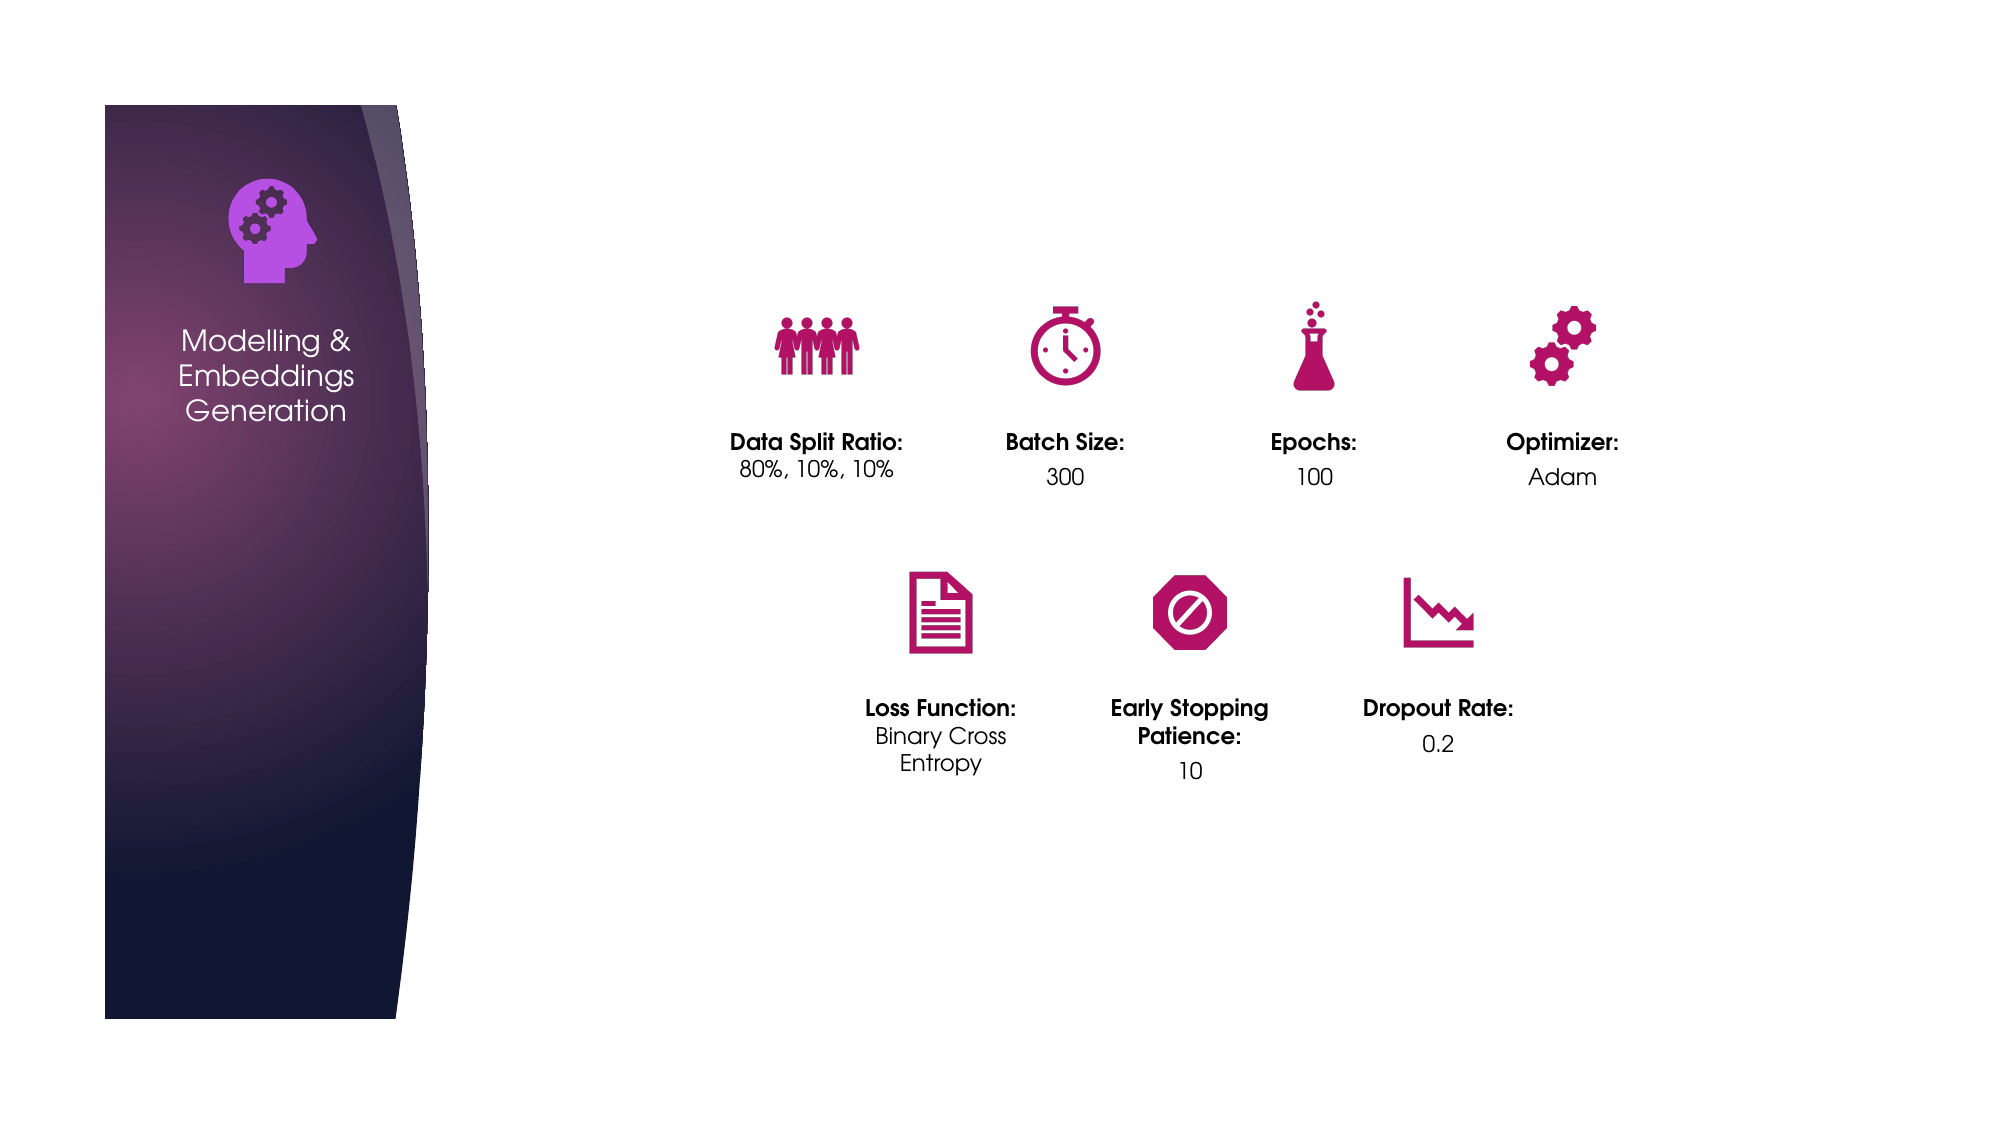

Data Split Ratio: 80%, 10%, 10%
Batch Size:
300
Epochs:
100
Optimizer:
Adam
Loss Function: Binary Cross Entropy
Early Stopping Patience:
10
Dropout Rate:
0.2

Modelling & Embeddings Generation